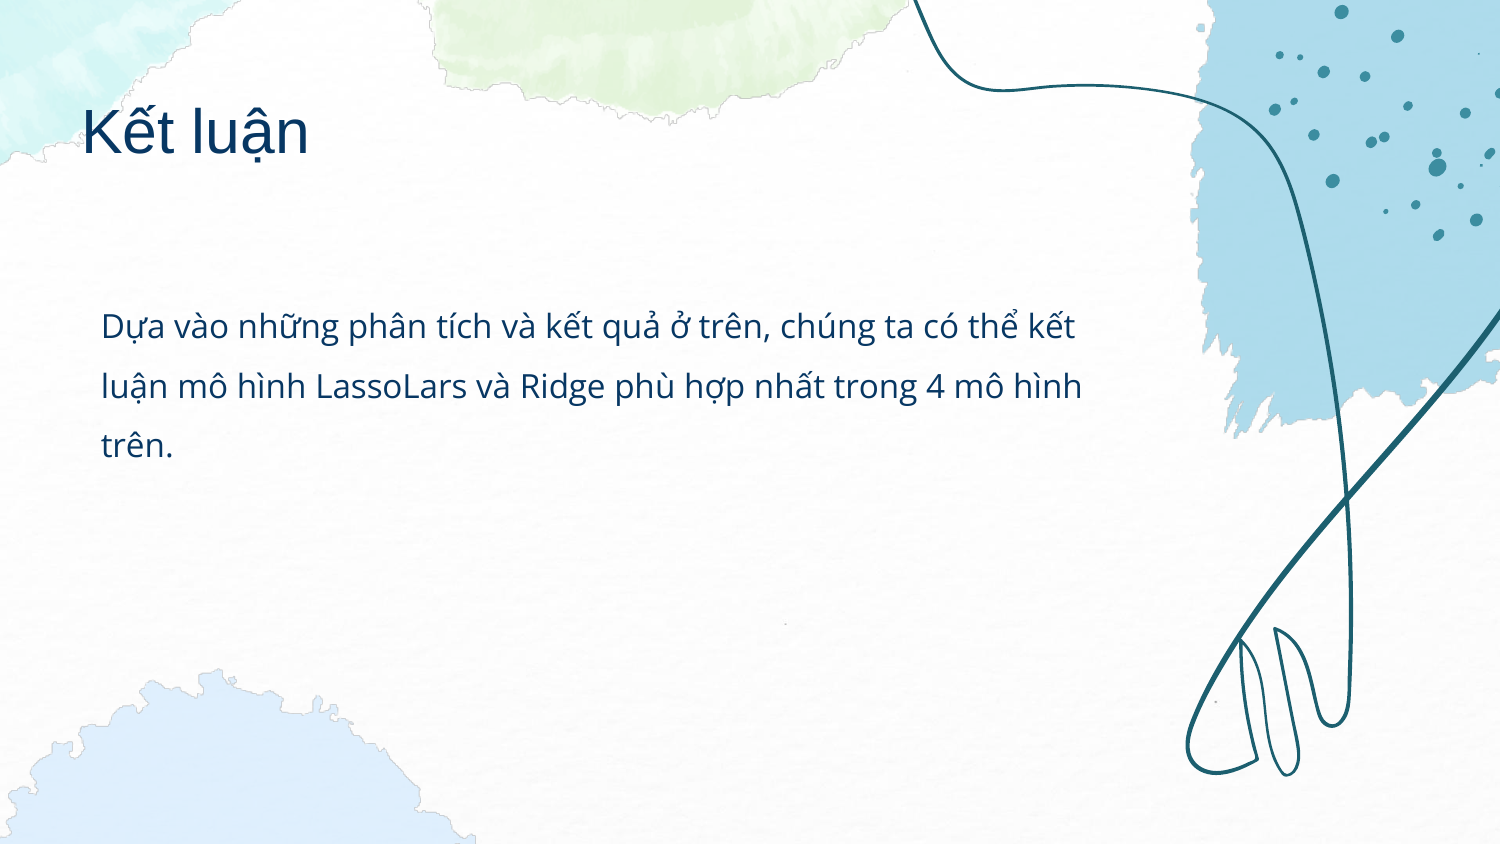

# Kết luận
	Dựa vào những phân tích và kết quả ở trên, chúng ta có thể kết luận mô hình LassoLars và Ridge phù hợp nhất trong 4 mô hình trên.